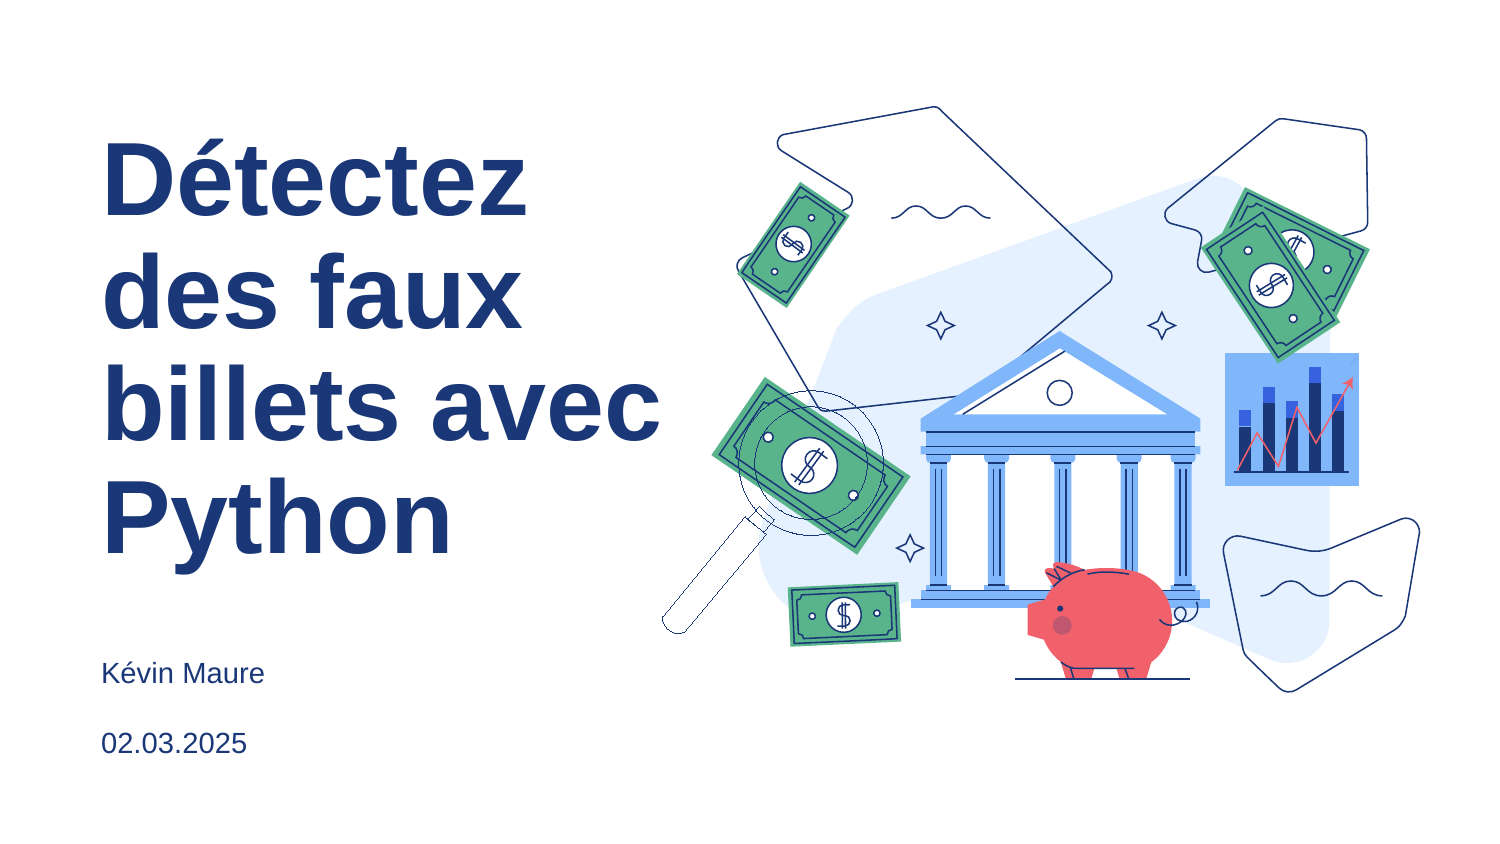

# Détectez des faux billets avec Python

Kévin Maure

02.03.2025